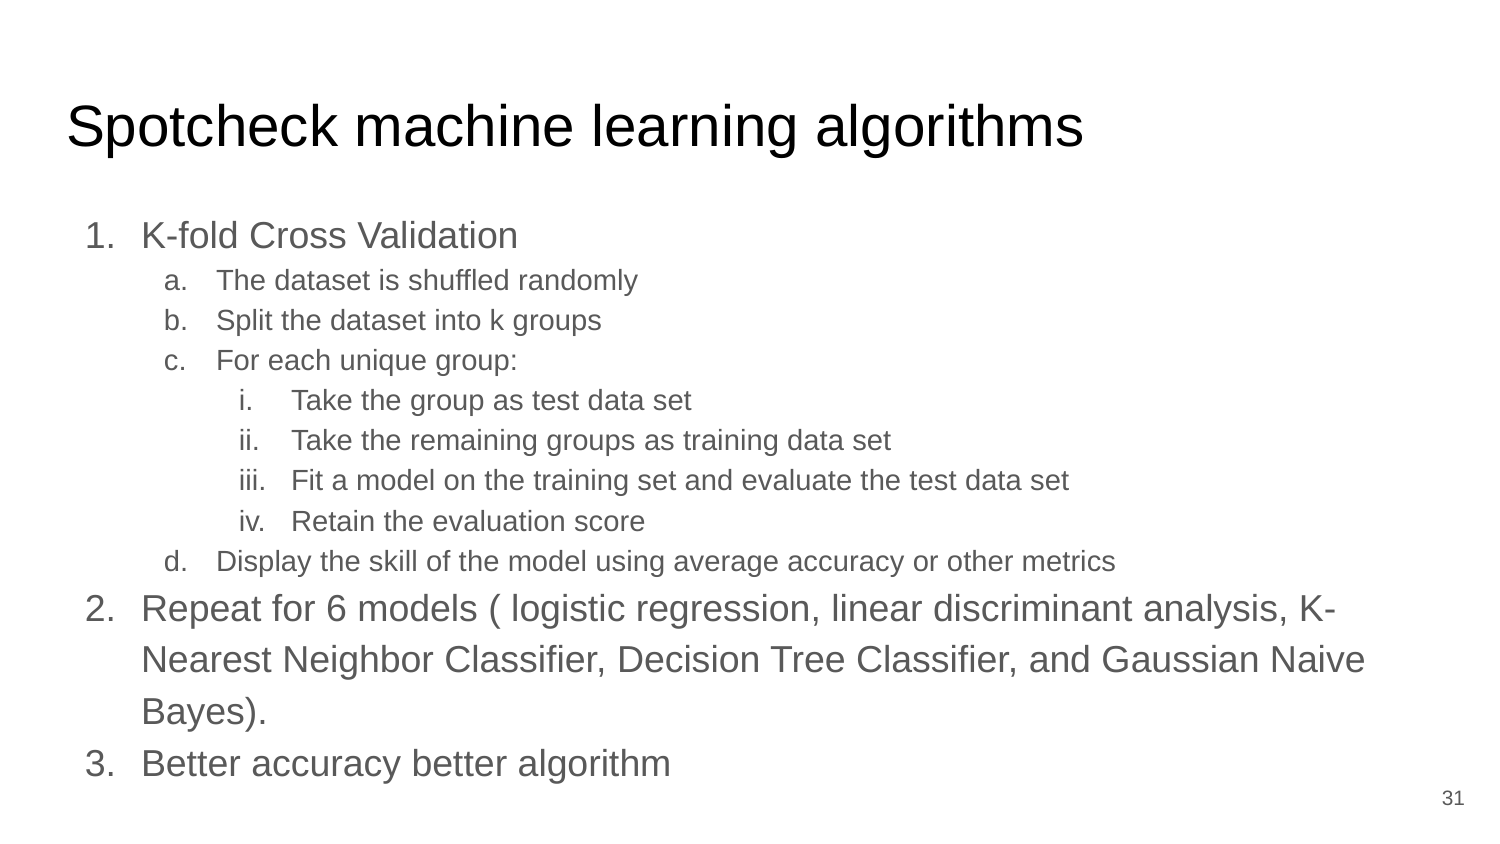

# Spotcheck machine learning algorithms
K-fold Cross Validation
The dataset is shuffled randomly
Split the dataset into k groups
For each unique group:
Take the group as test data set
Take the remaining groups as training data set
Fit a model on the training set and evaluate the test data set
Retain the evaluation score
Display the skill of the model using average accuracy or other metrics
Repeat for 6 models ( logistic regression, linear discriminant analysis, K- Nearest Neighbor Classifier, Decision Tree Classifier, and Gaussian Naive Bayes).
Better accuracy better algorithm
31